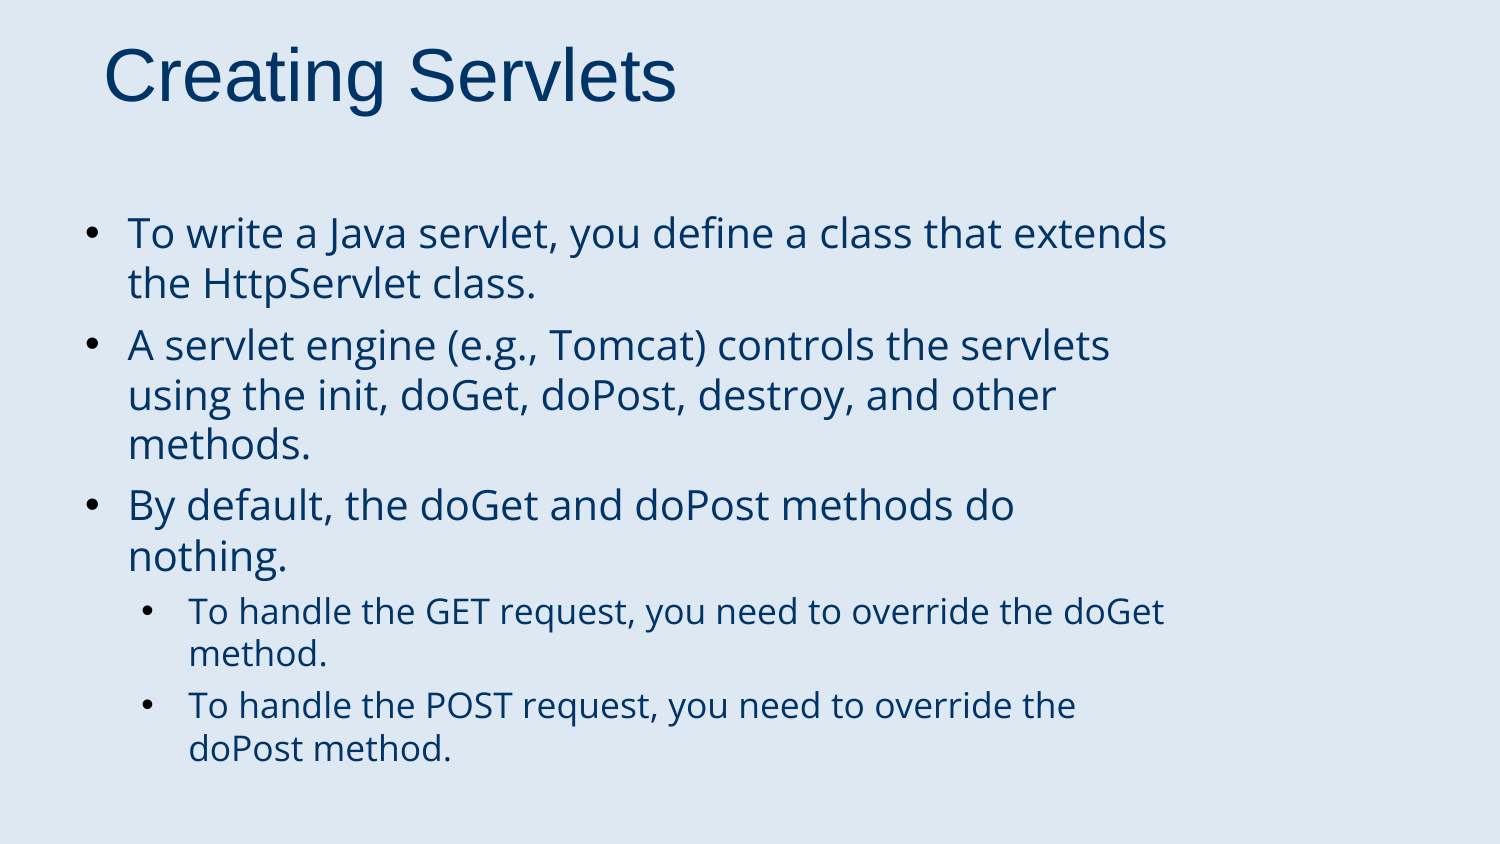

# Creating Servlets
To write a Java servlet, you define a class that extends the HttpServlet class.
A servlet engine (e.g., Tomcat) controls the servlets using the init, doGet, doPost, destroy, and other methods.
By default, the doGet and doPost methods do nothing.
To handle the GET request, you need to override the doGet method.
To handle the POST request, you need to override the doPost method.